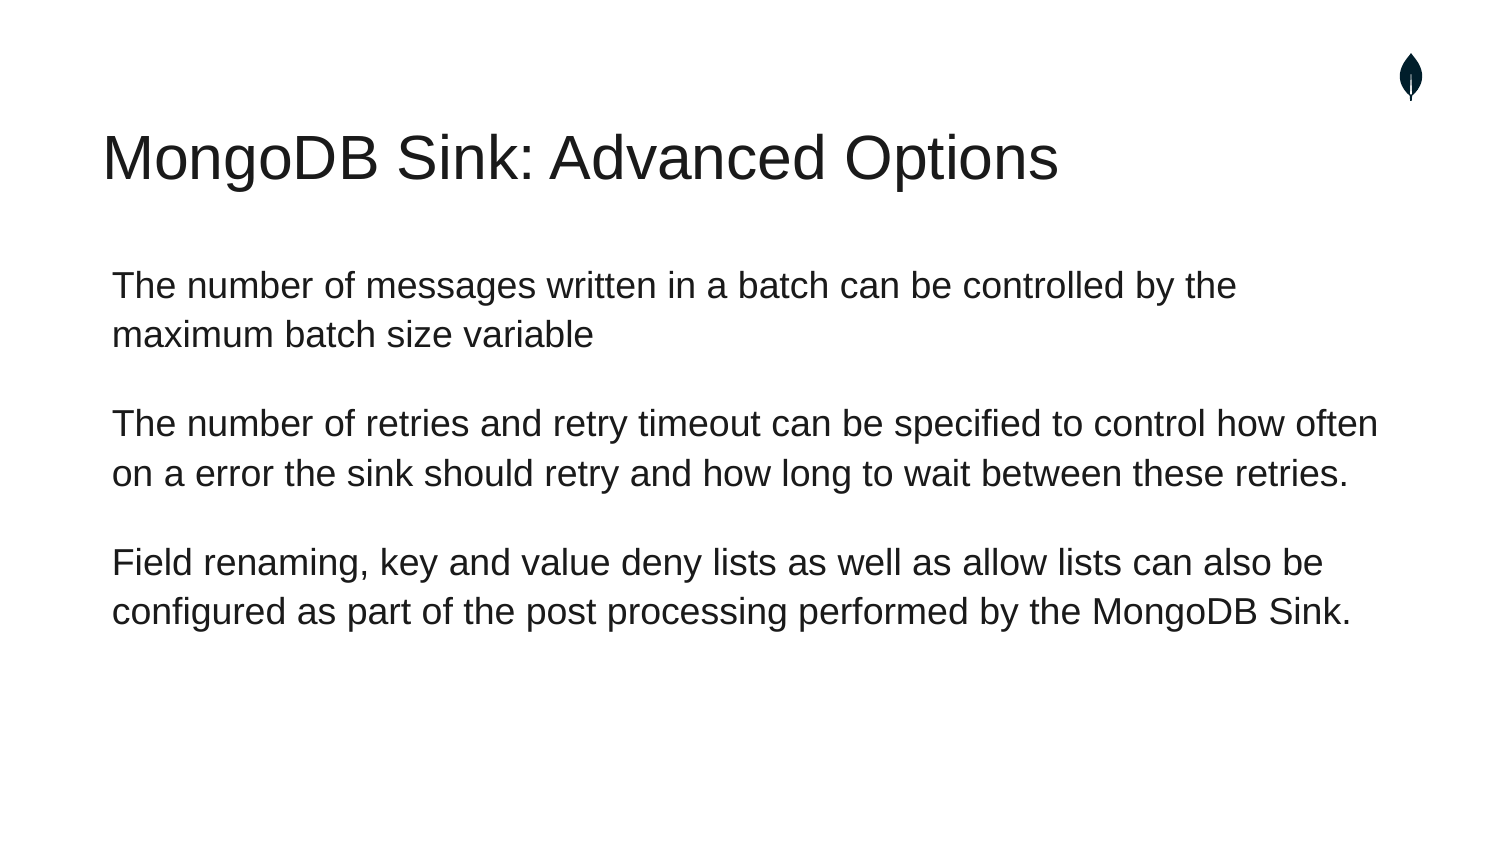

MongoDB Sink: Advanced Options

The number of messages written in a batch can be controlled by the maximum batch size variable
The number of retries and retry timeout can be specified to control how often on a error the sink should retry and how long to wait between these retries.
Field renaming, key and value deny lists as well as allow lists can also be configured as part of the post processing performed by the MongoDB Sink.